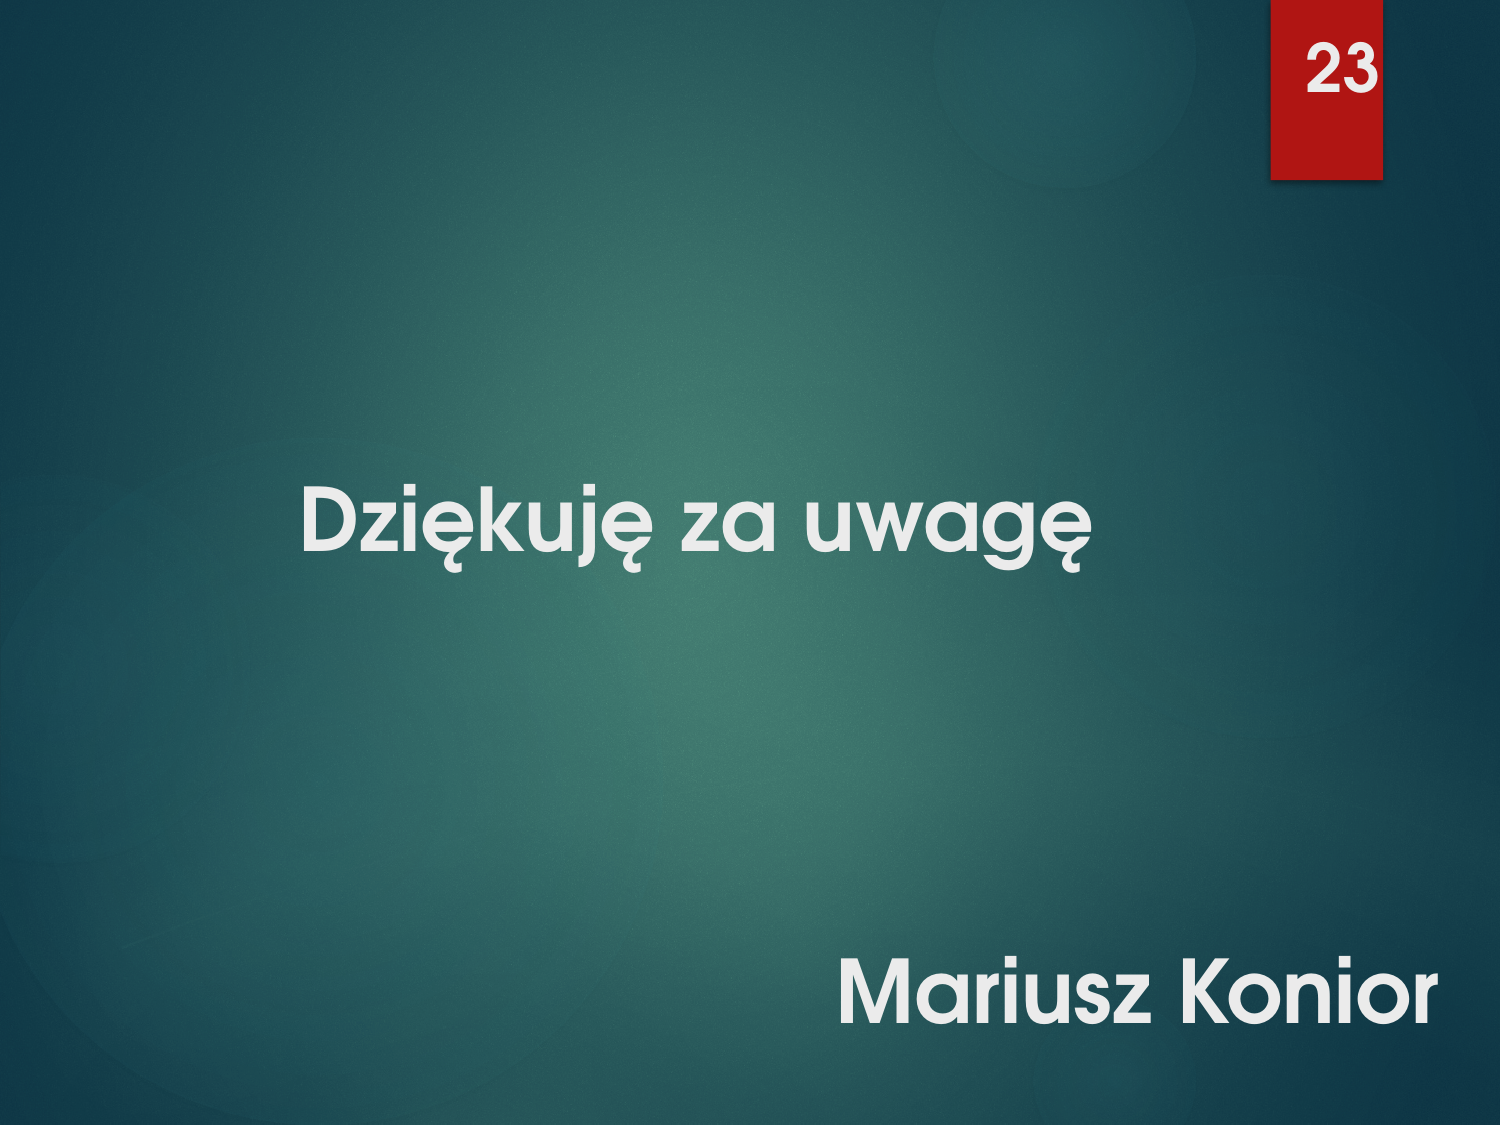

23

# Dziękuję za uwagę
Mariusz Konior